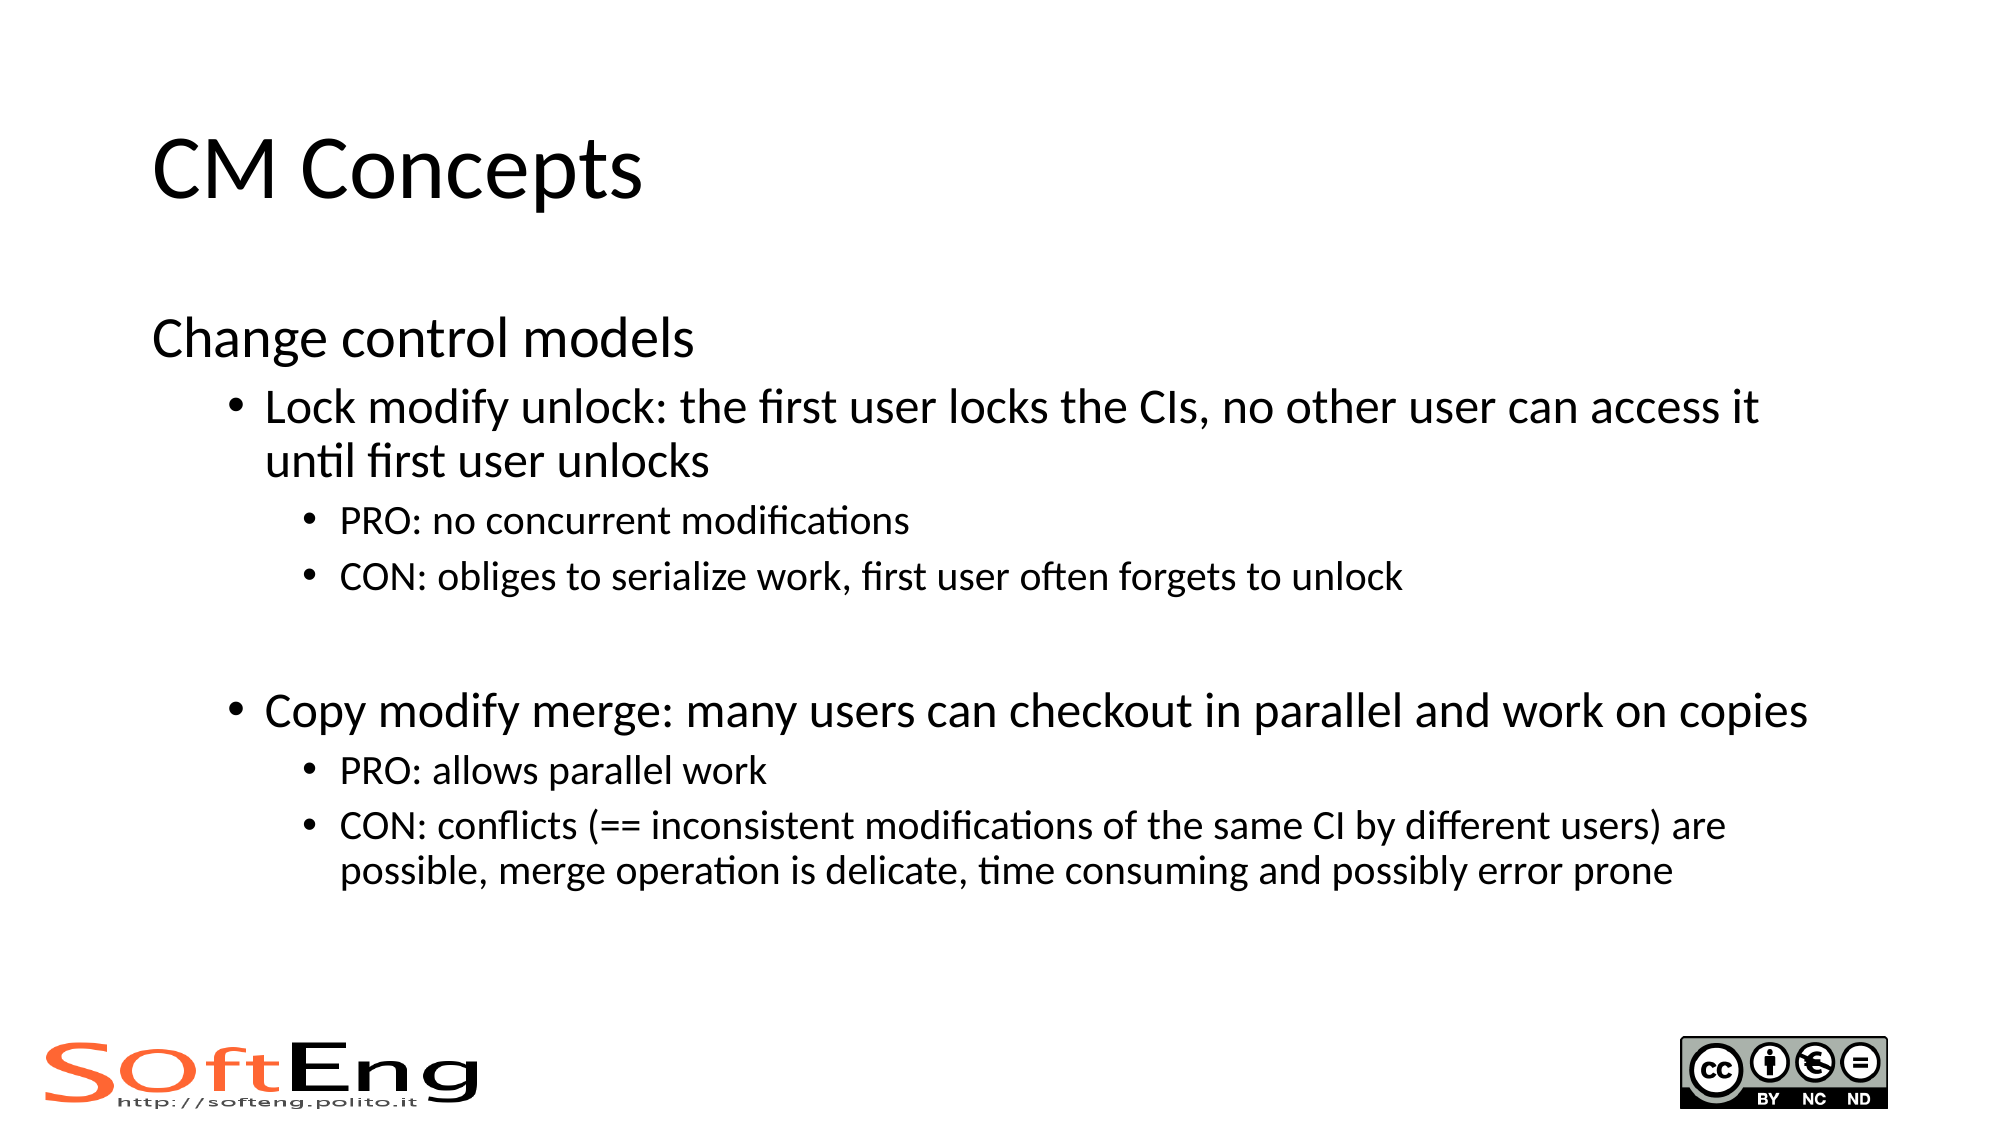

# CM Concepts
Change control models
Lock modify unlock: the first user locks the CIs, no other user can access it until first user unlocks
PRO: no concurrent modifications
CON: obliges to serialize work, first user often forgets to unlock

Copy modify merge: many users can checkout in parallel and work on copies
PRO: allows parallel work
CON: conflicts (== inconsistent modifications of the same CI by different users) are possible, merge operation is delicate, time consuming and possibly error prone